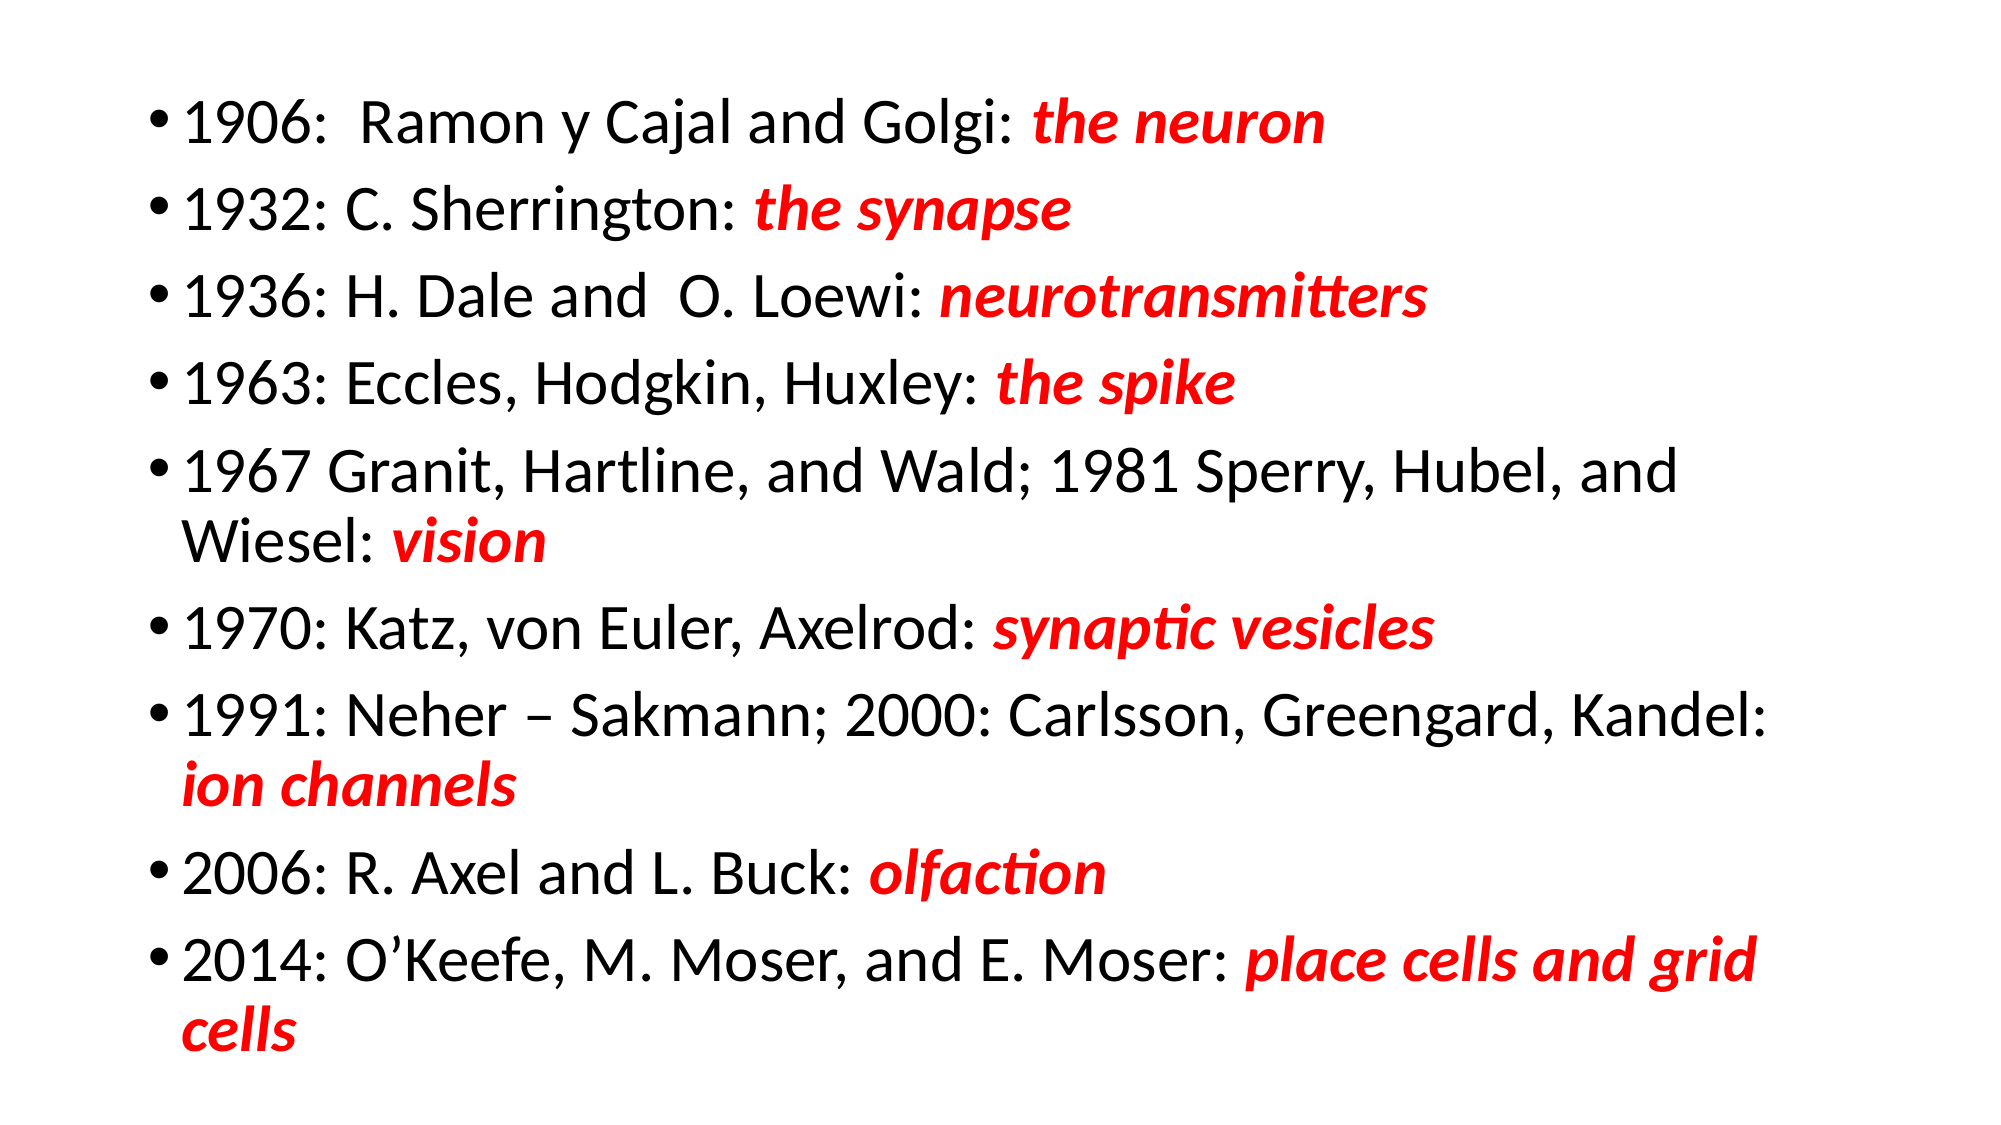

1906:  Ramon y Cajal and Golgi: the neuron
1932: C. Sherrington: the synapse
1936: H. Dale and  O. Loewi: neurotransmitters
1963: Eccles, Hodgkin, Huxley: the spike
1967 Granit, Hartline, and Wald; 1981 Sperry, Hubel, and Wiesel: vision
1970: Katz, von Euler, Axelrod: synaptic vesicles
1991: Neher – Sakmann; 2000: Carlsson, Greengard, Kandel: ion channels
2006: R. Axel and L. Buck: olfaction
2014: O’Keefe, M. Moser, and E. Moser: place cells and grid cells